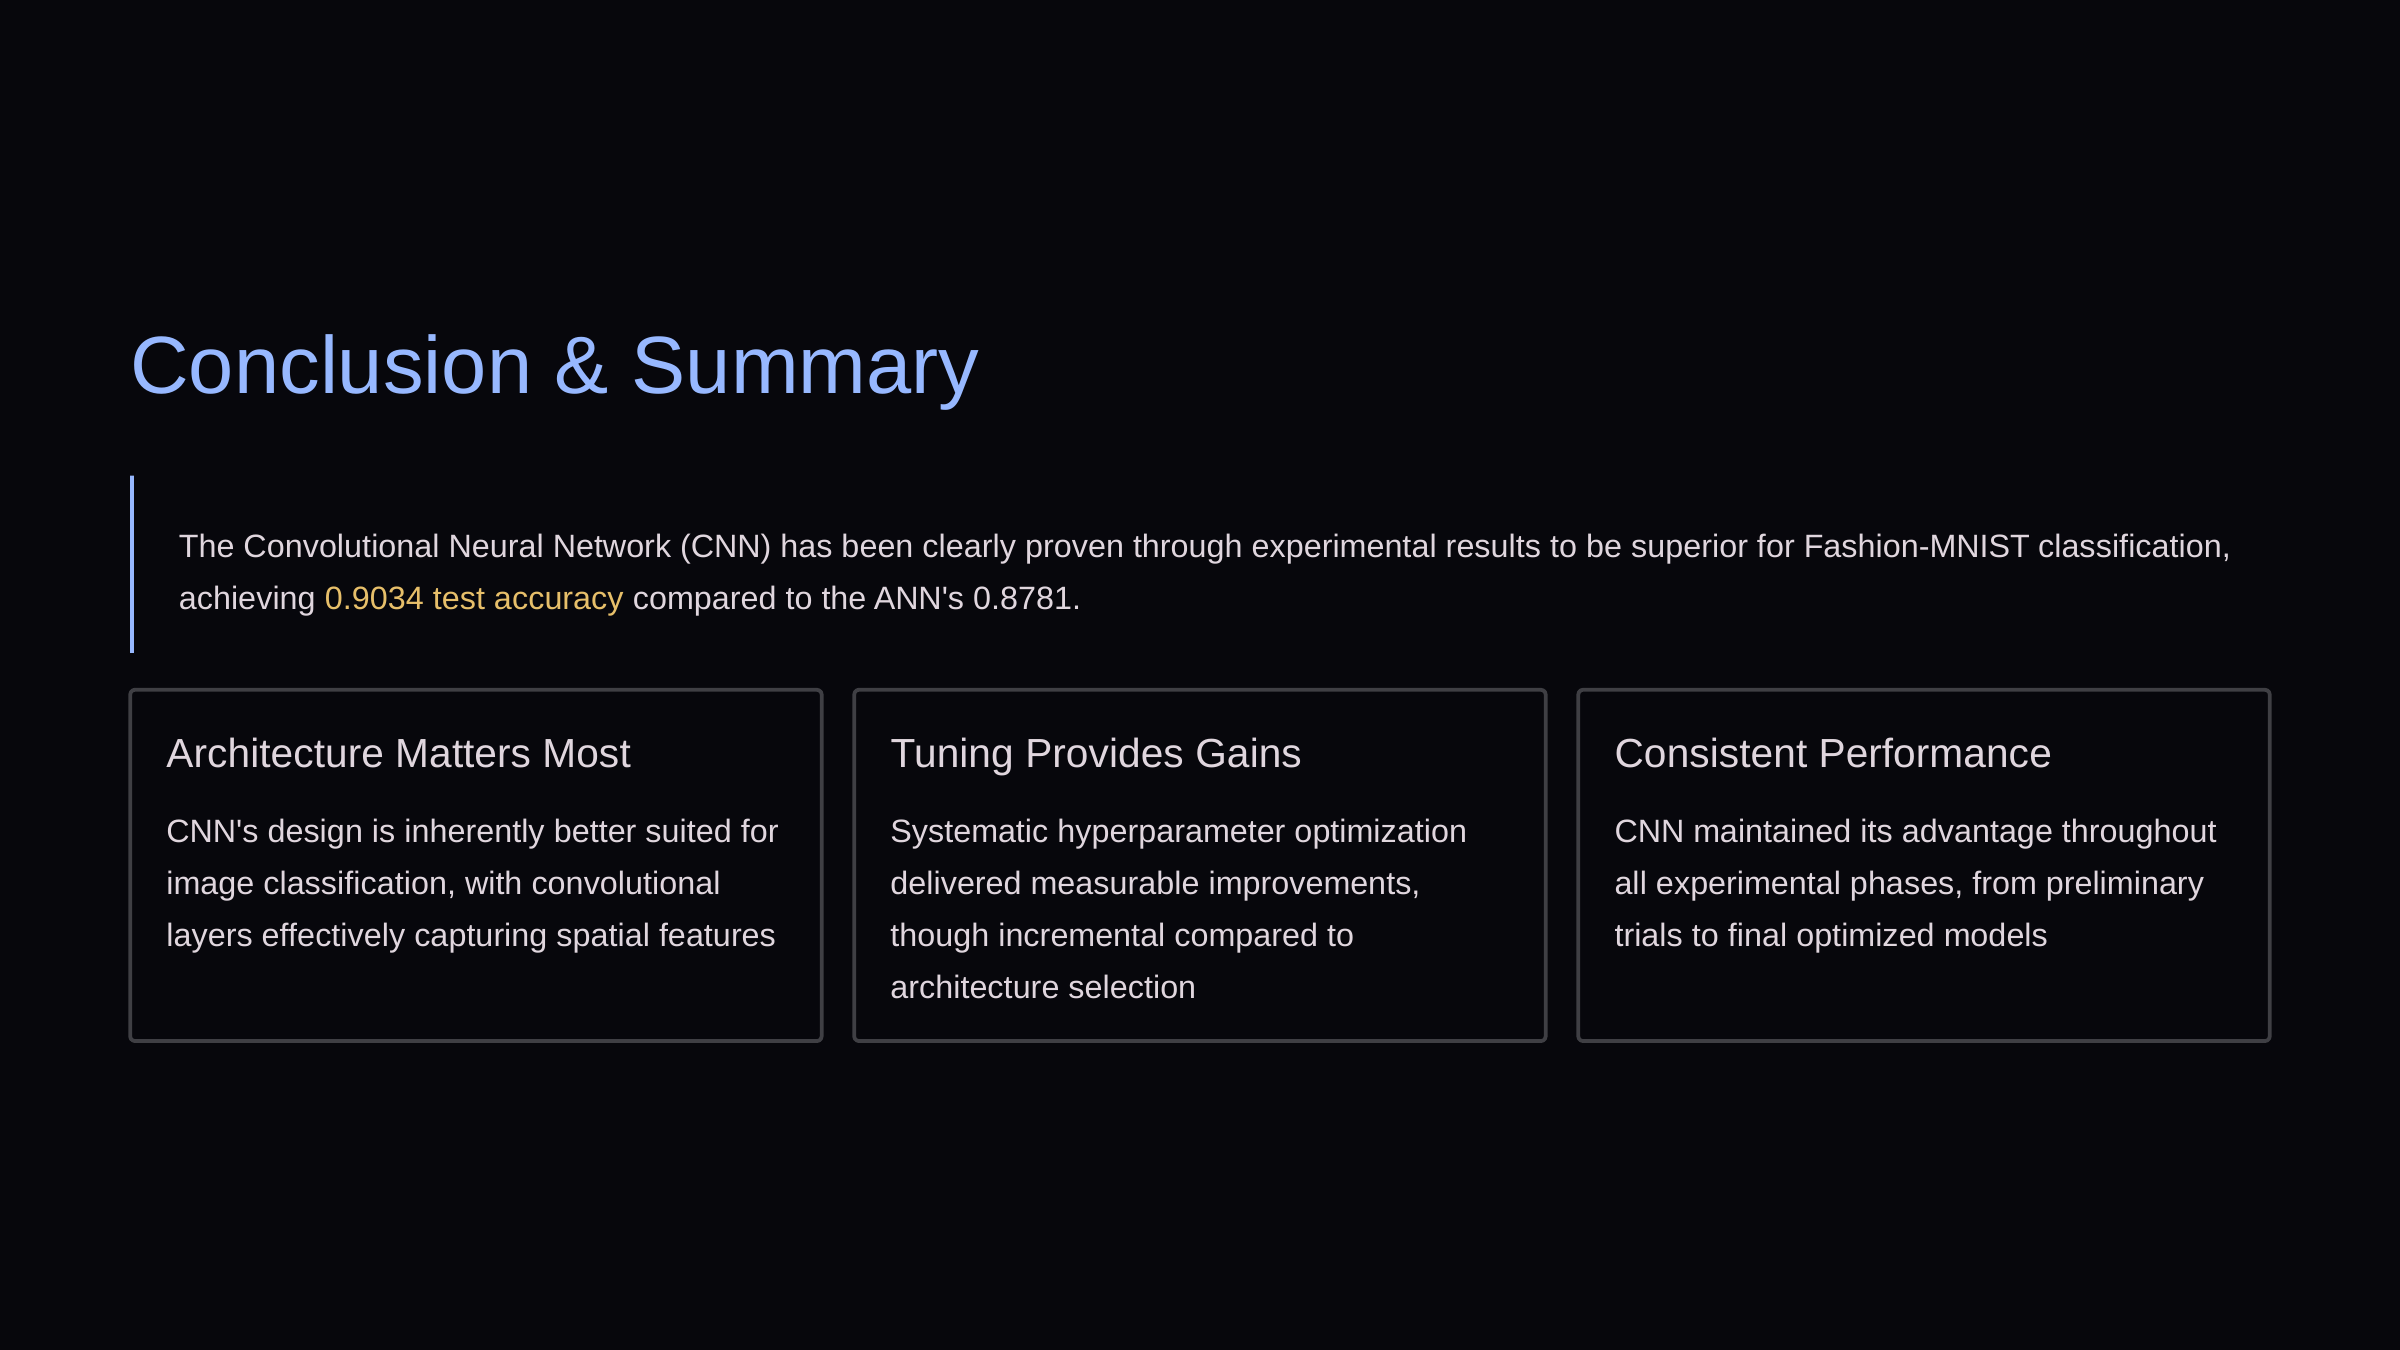

Conclusion & Summary

The Convolutional Neural Network (CNN) has been clearly proven through experimental results to be superior for Fashion-MNIST classification, achieving 0.9034 test accuracy compared to the ANN's 0.8781.

Architecture Matters Most
Tuning Provides Gains
Consistent Performance
CNN's design is inherently better suited for image classification, with convolutional layers effectively capturing spatial features
Systematic hyperparameter optimization delivered measurable improvements, though incremental compared to architecture selection
CNN maintained its advantage throughout all experimental phases, from preliminary trials to final optimized models